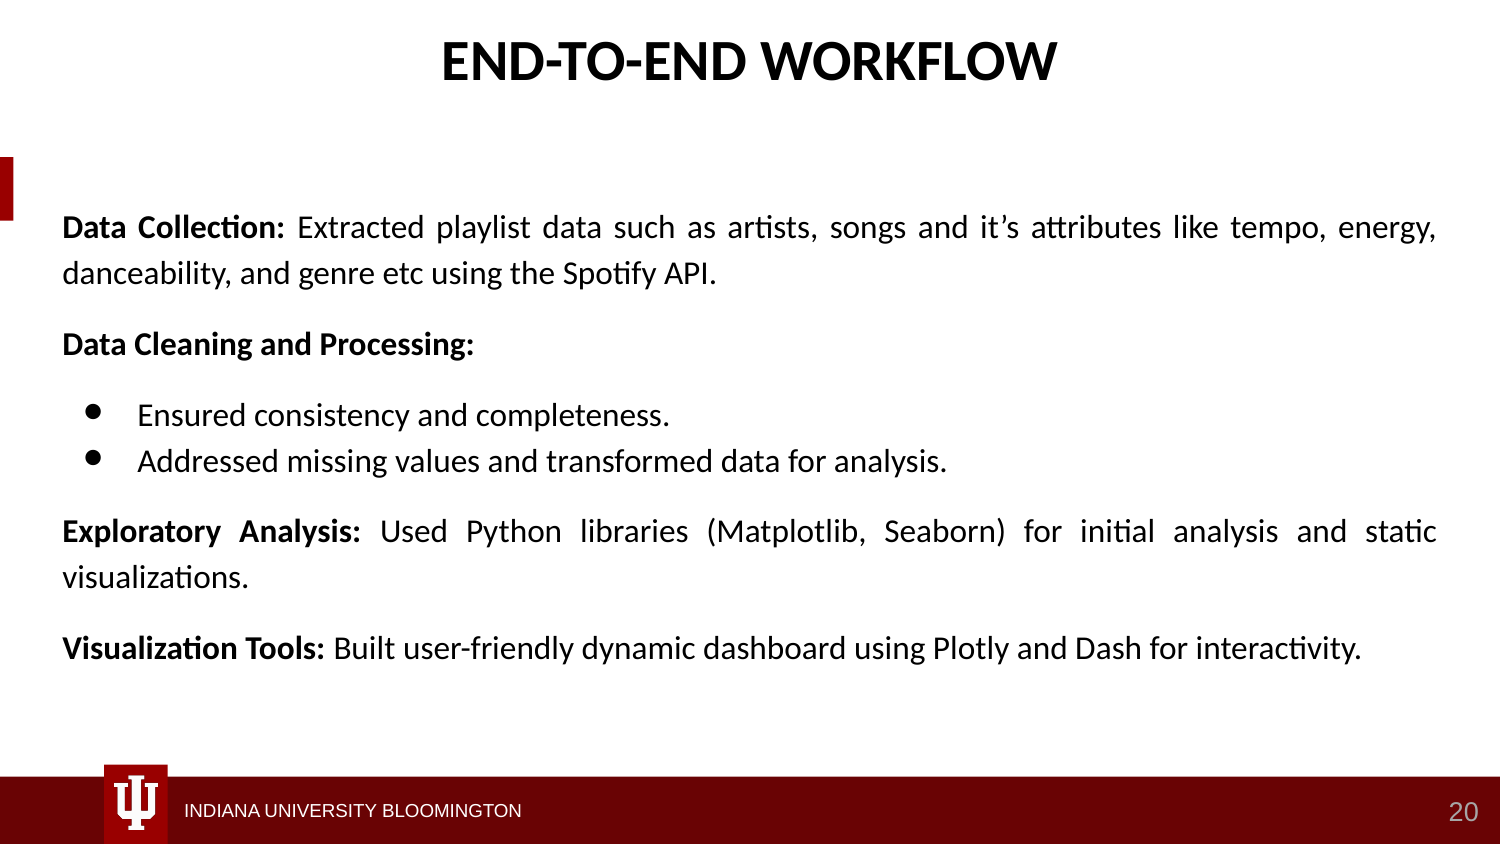

# END-TO-END WORKFLOW
Data Collection: Extracted playlist data such as artists, songs and it’s attributes like tempo, energy, danceability, and genre etc using the Spotify API.
Data Cleaning and Processing:
Ensured consistency and completeness.
Addressed missing values and transformed data for analysis.
Exploratory Analysis: Used Python libraries (Matplotlib, Seaborn) for initial analysis and static visualizations.
Visualization Tools: Built user-friendly dynamic dashboard using Plotly and Dash for interactivity.

20